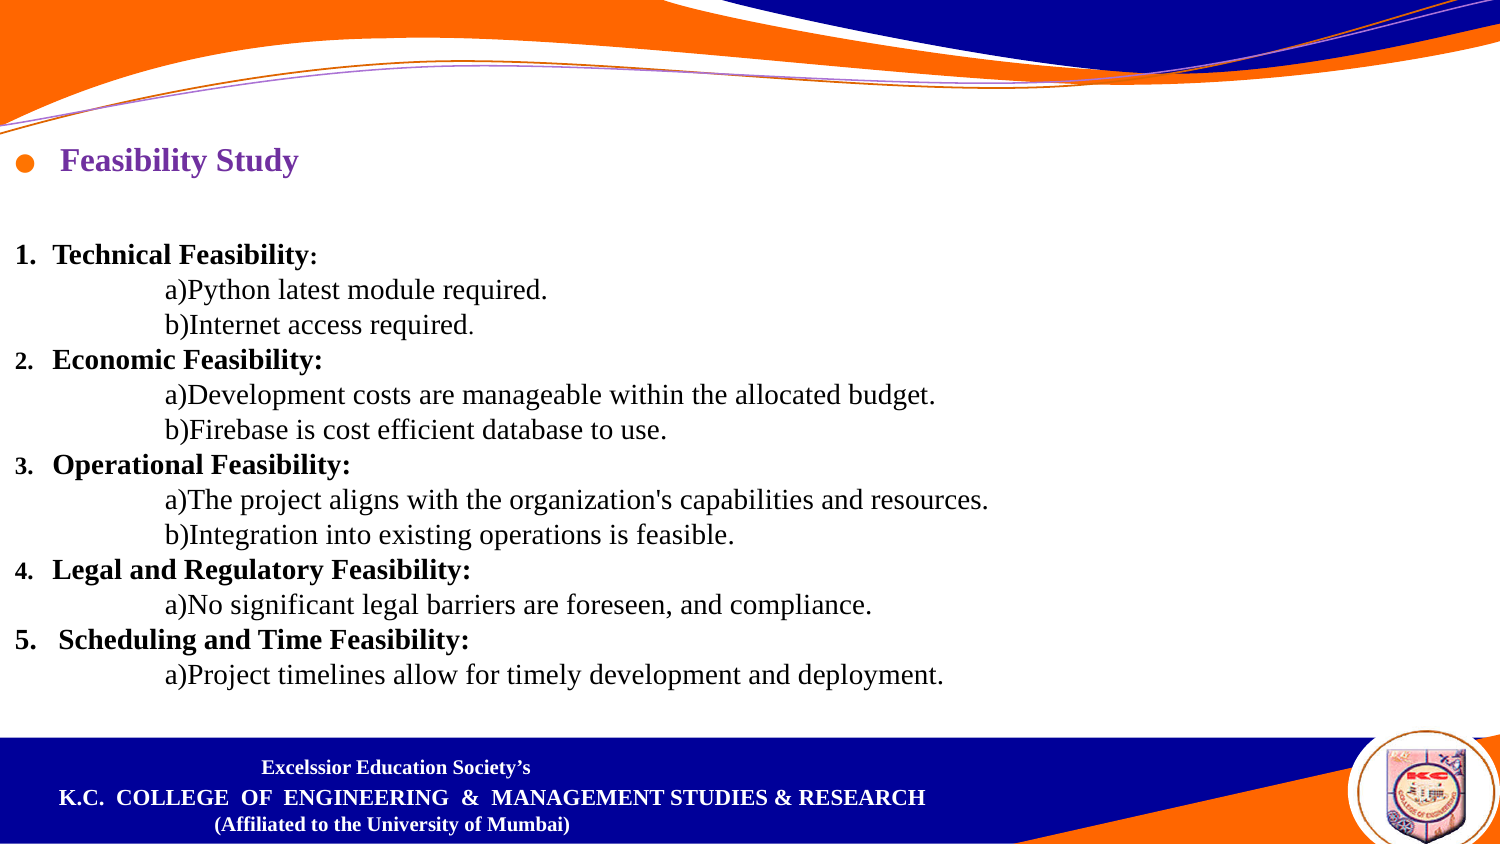

Feasibility Study

Technical Feasibility:
	a)Python latest module required.
	b)Internet access required.
2.   Economic Feasibility:
	a)Development costs are manageable within the allocated budget.
	b)Firebase is cost efficient database to use.
3.   Operational Feasibility:
	a)The project aligns with the organization's capabilities and resources.
	b)Integration into existing operations is feasible.
4.   Legal and Regulatory Feasibility:
	a)No significant legal barriers are foreseen, and compliance.
5.   Scheduling and Time Feasibility:
	a)Project timelines allow for timely development and deployment.